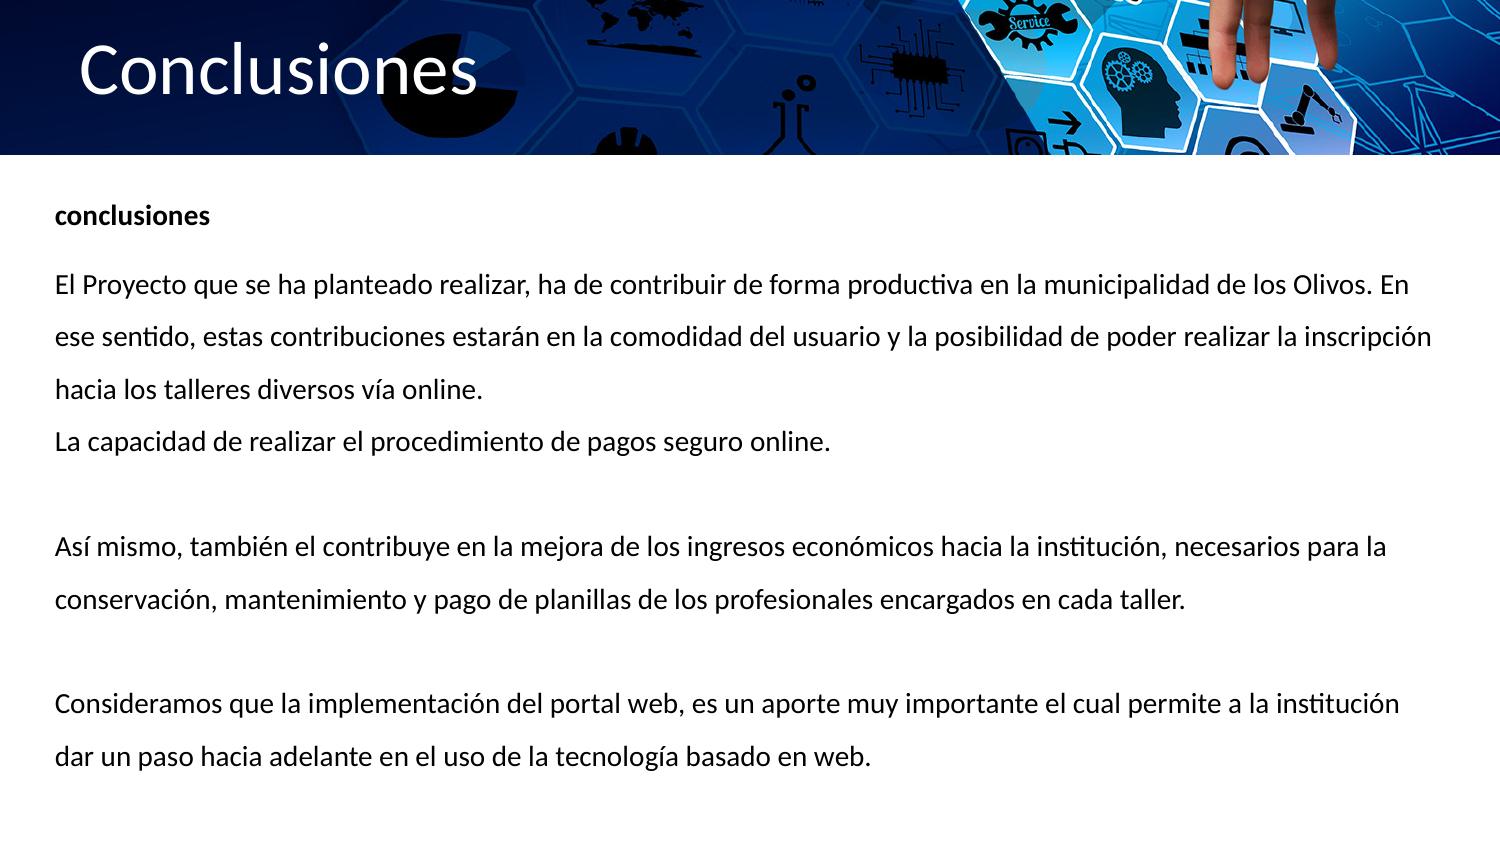

# Conclusiones
conclusiones
El Proyecto que se ha planteado realizar, ha de contribuir de forma productiva en la municipalidad de los Olivos. En ese sentido, estas contribuciones estarán en la comodidad del usuario y la posibilidad de poder realizar la inscripción hacia los talleres diversos vía online.
La capacidad de realizar el procedimiento de pagos seguro online.

Así mismo, también el contribuye en la mejora de los ingresos económicos hacia la institución, necesarios para la conservación, mantenimiento y pago de planillas de los profesionales encargados en cada taller.

Consideramos que la implementación del portal web, es un aporte muy importante el cual permite a la institución dar un paso hacia adelante en el uso de la tecnología basado en web.